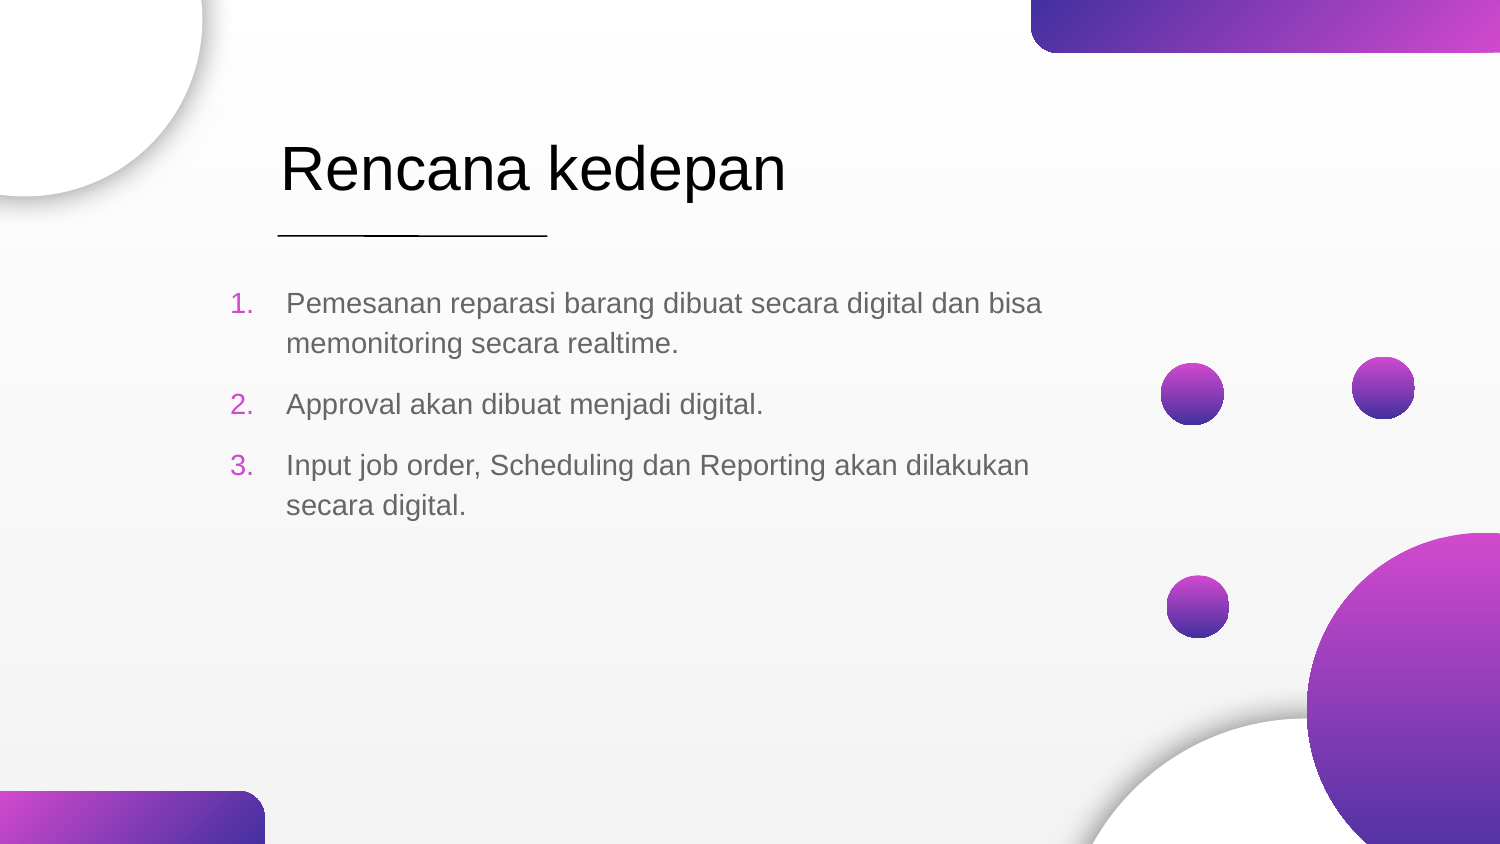

Rencana kedepan
Pemesanan reparasi barang dibuat secara digital dan bisa memonitoring secara realtime.
Approval akan dibuat menjadi digital.
Input job order, Scheduling dan Reporting akan dilakukan secara digital.